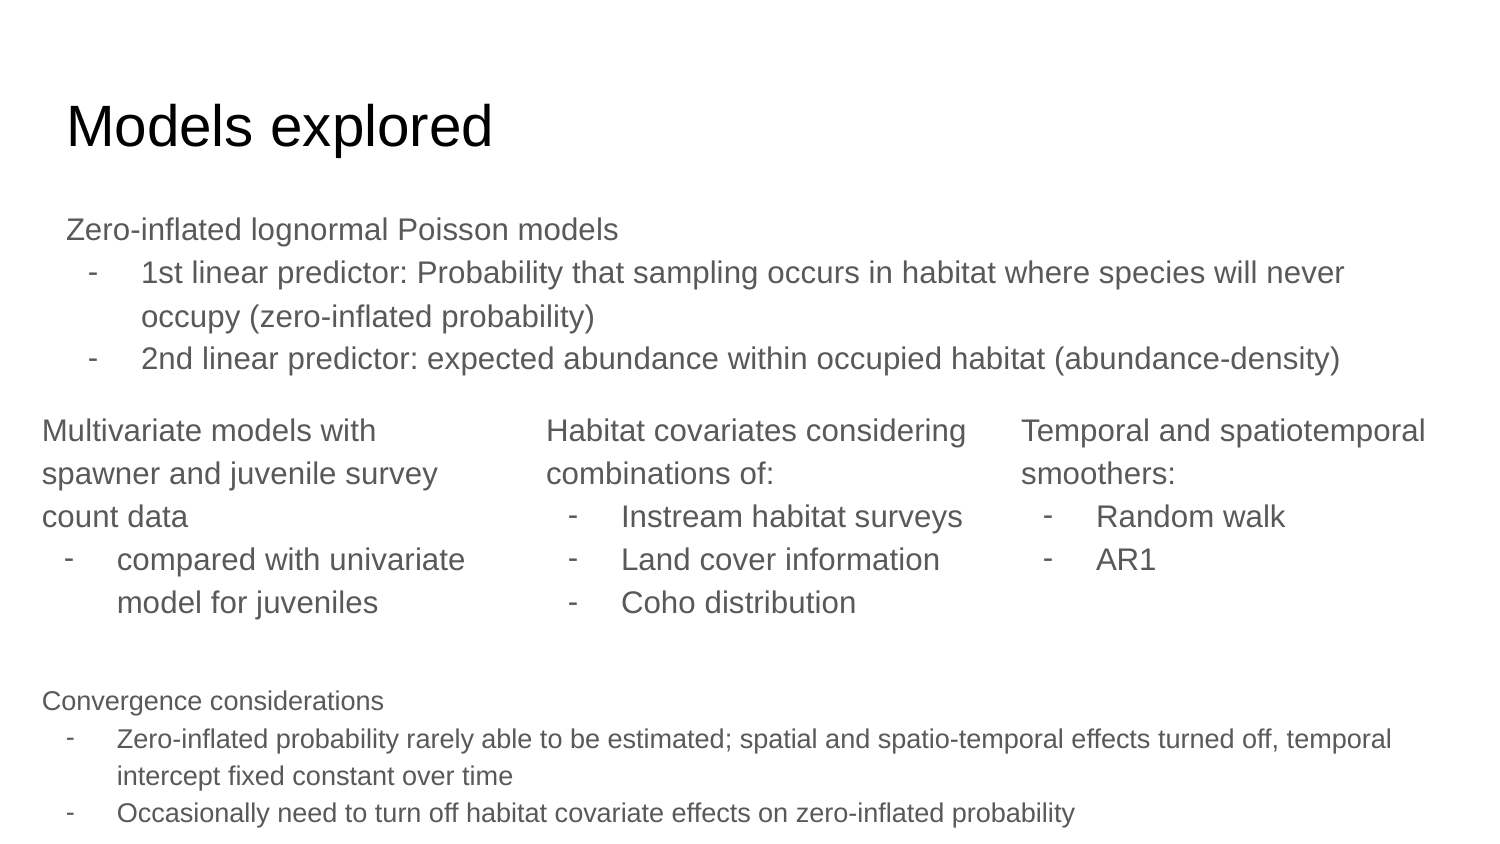

# Models explored
Zero-inflated lognormal Poisson models
1st linear predictor: Probability that sampling occurs in habitat where species will never occupy (zero-inflated probability)
2nd linear predictor: expected abundance within occupied habitat (abundance-density)

Multivariate models with spawner and juvenile survey count data
compared with univariate model for juveniles

Habitat covariates considering combinations of:
Instream habitat surveys
Land cover information
Coho distribution
Temporal and spatiotemporal smoothers:
Random walk
AR1

Convergence considerations
Zero-inflated probability rarely able to be estimated; spatial and spatio-temporal effects turned off, temporal intercept fixed constant over time
Occasionally need to turn off habitat covariate effects on zero-inflated probability